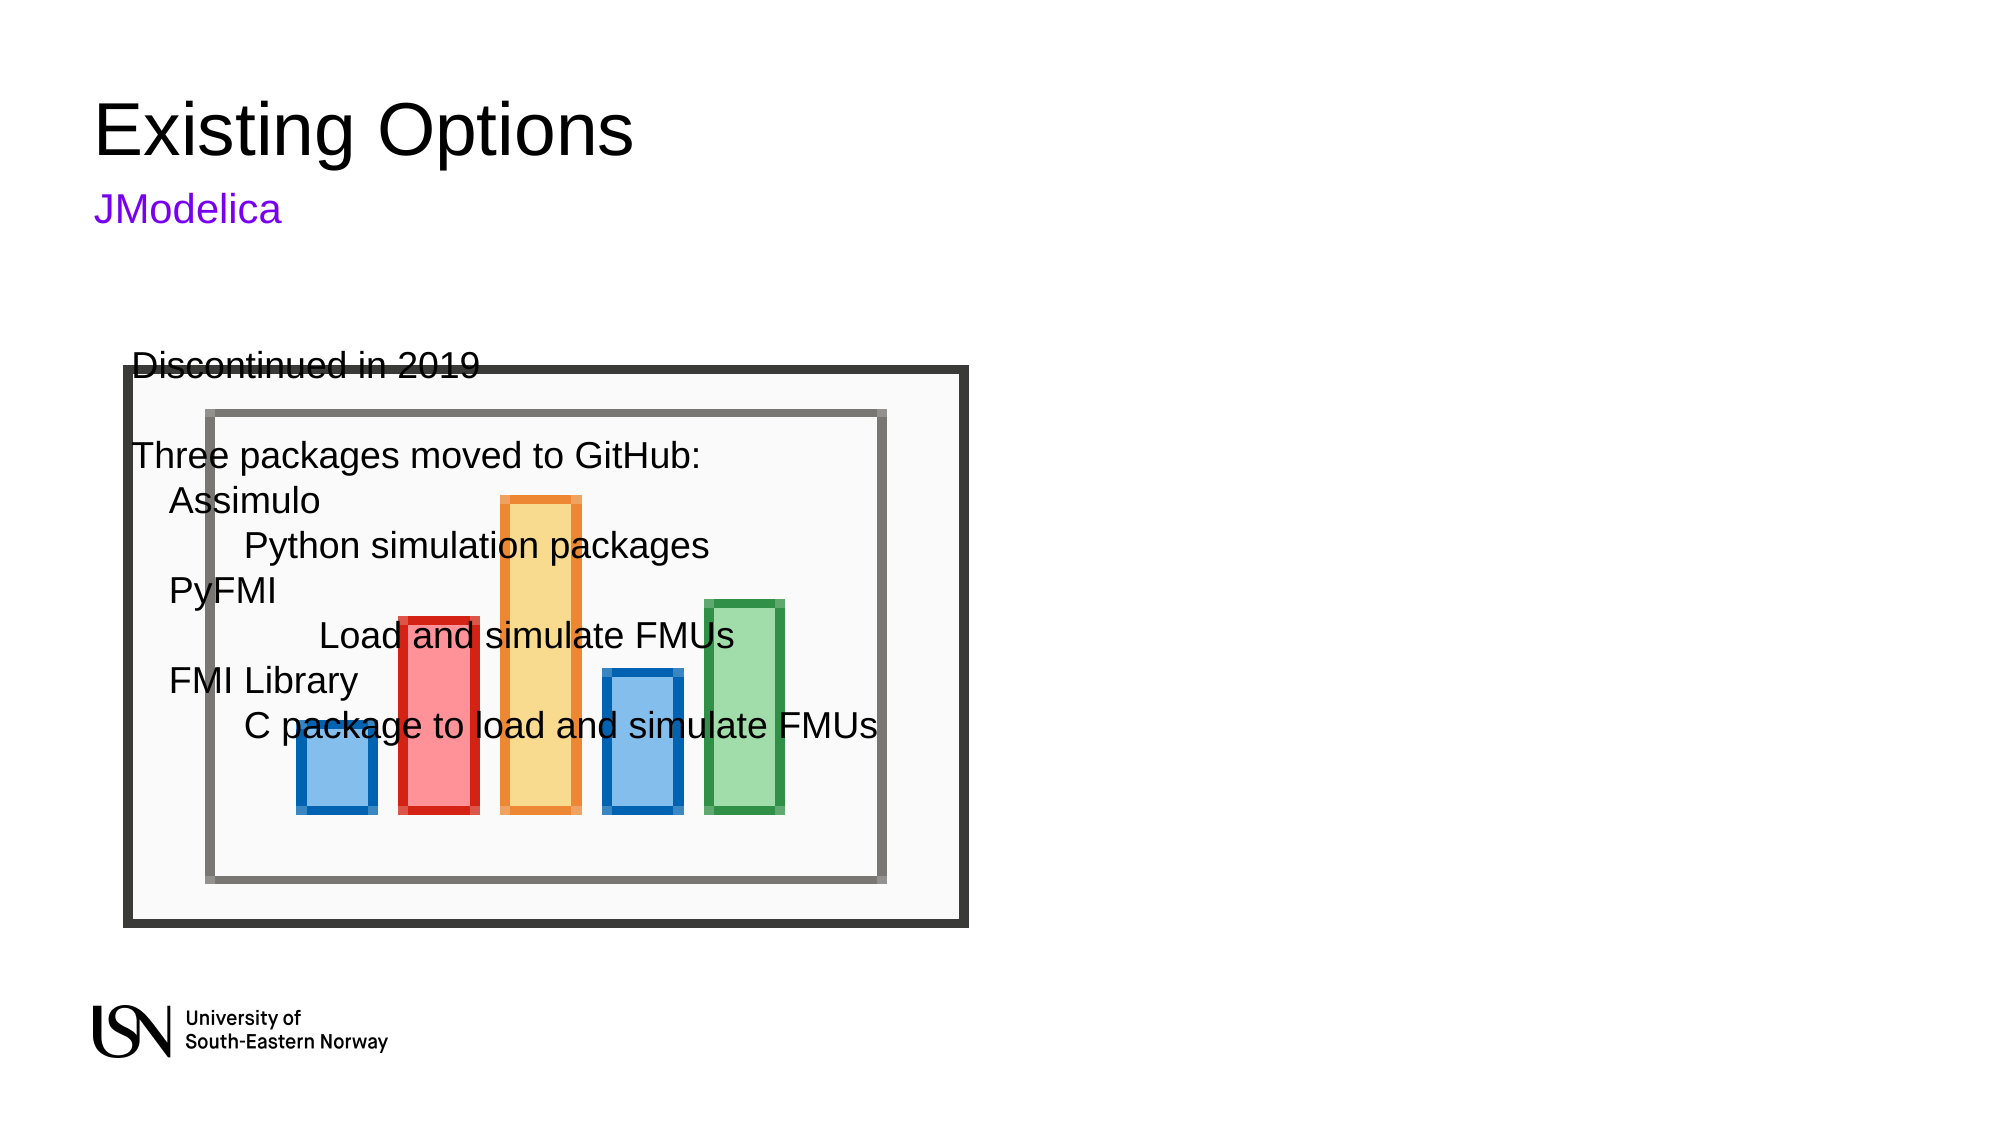

# Existing Options
JModelica
Discontinued in 2019

Three packages moved to GitHub:
Assimulo
Python simulation packages
PyFMI
Load and simulate FMUs
FMI Library
C package to load and simulate FMUs